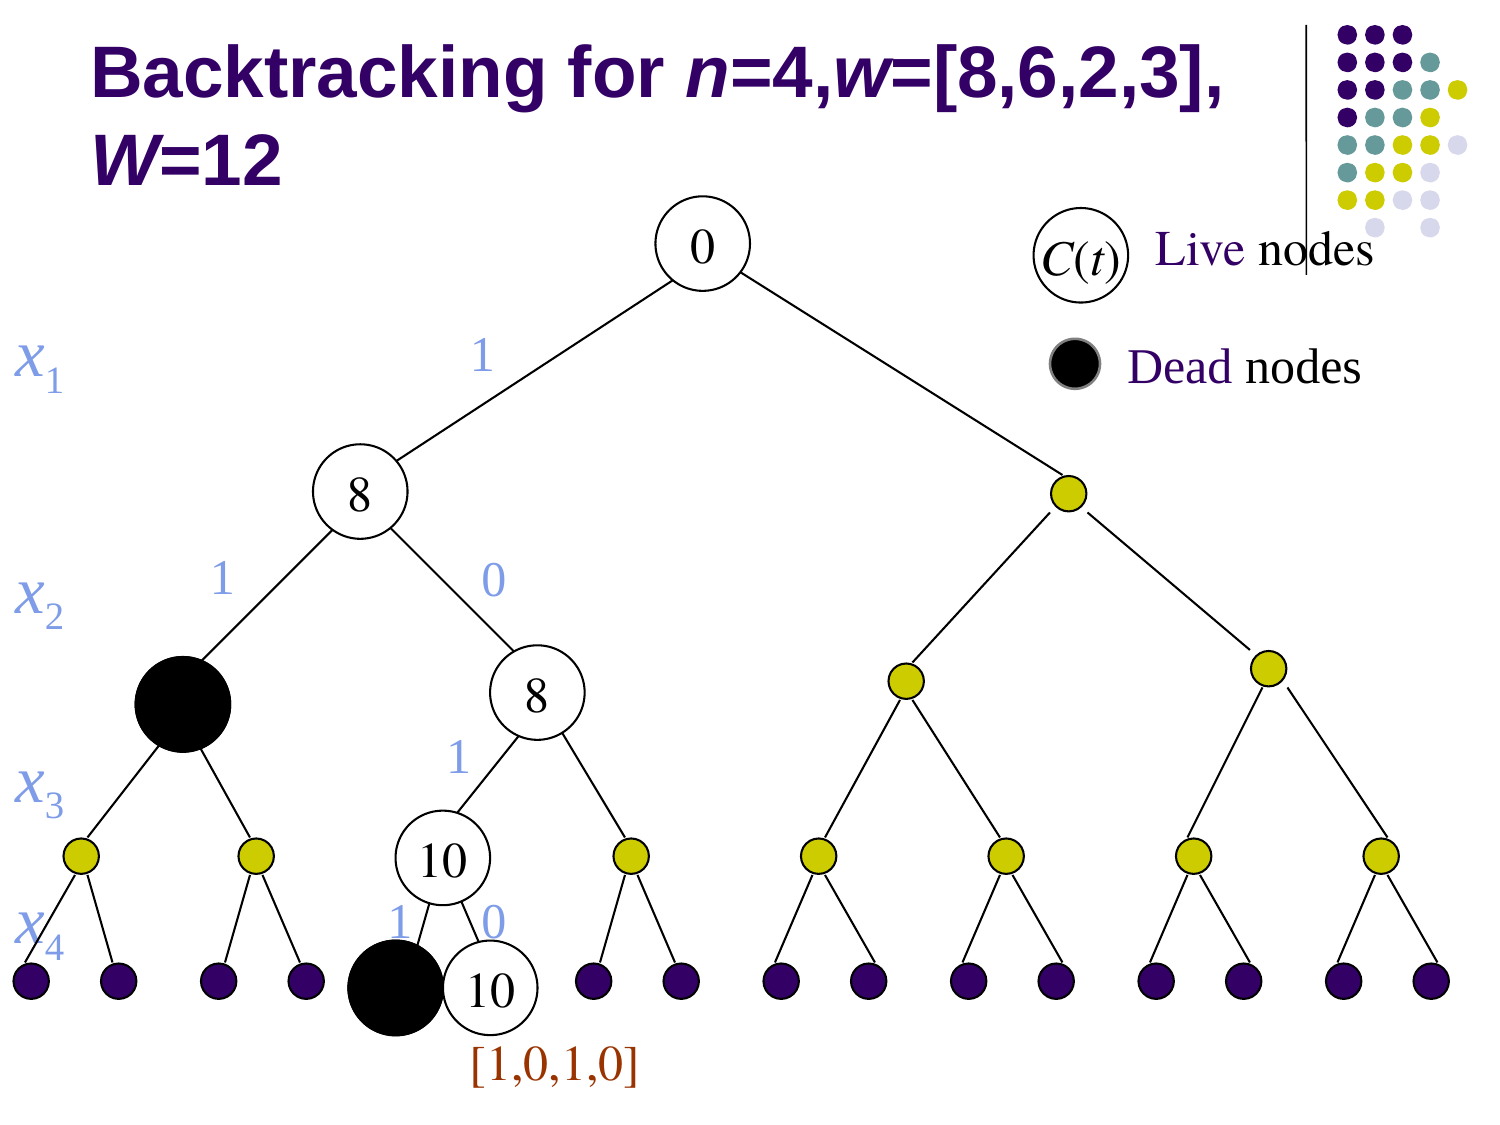

# Backtracking for n=4,w=[8,6,2,3], W=12
0
C(t)
Live nodes

x1
1
Dead nodes

8

1
x2
0
8

14

1

x3
10

x4

1
0
13

10
[1,0,1,0]